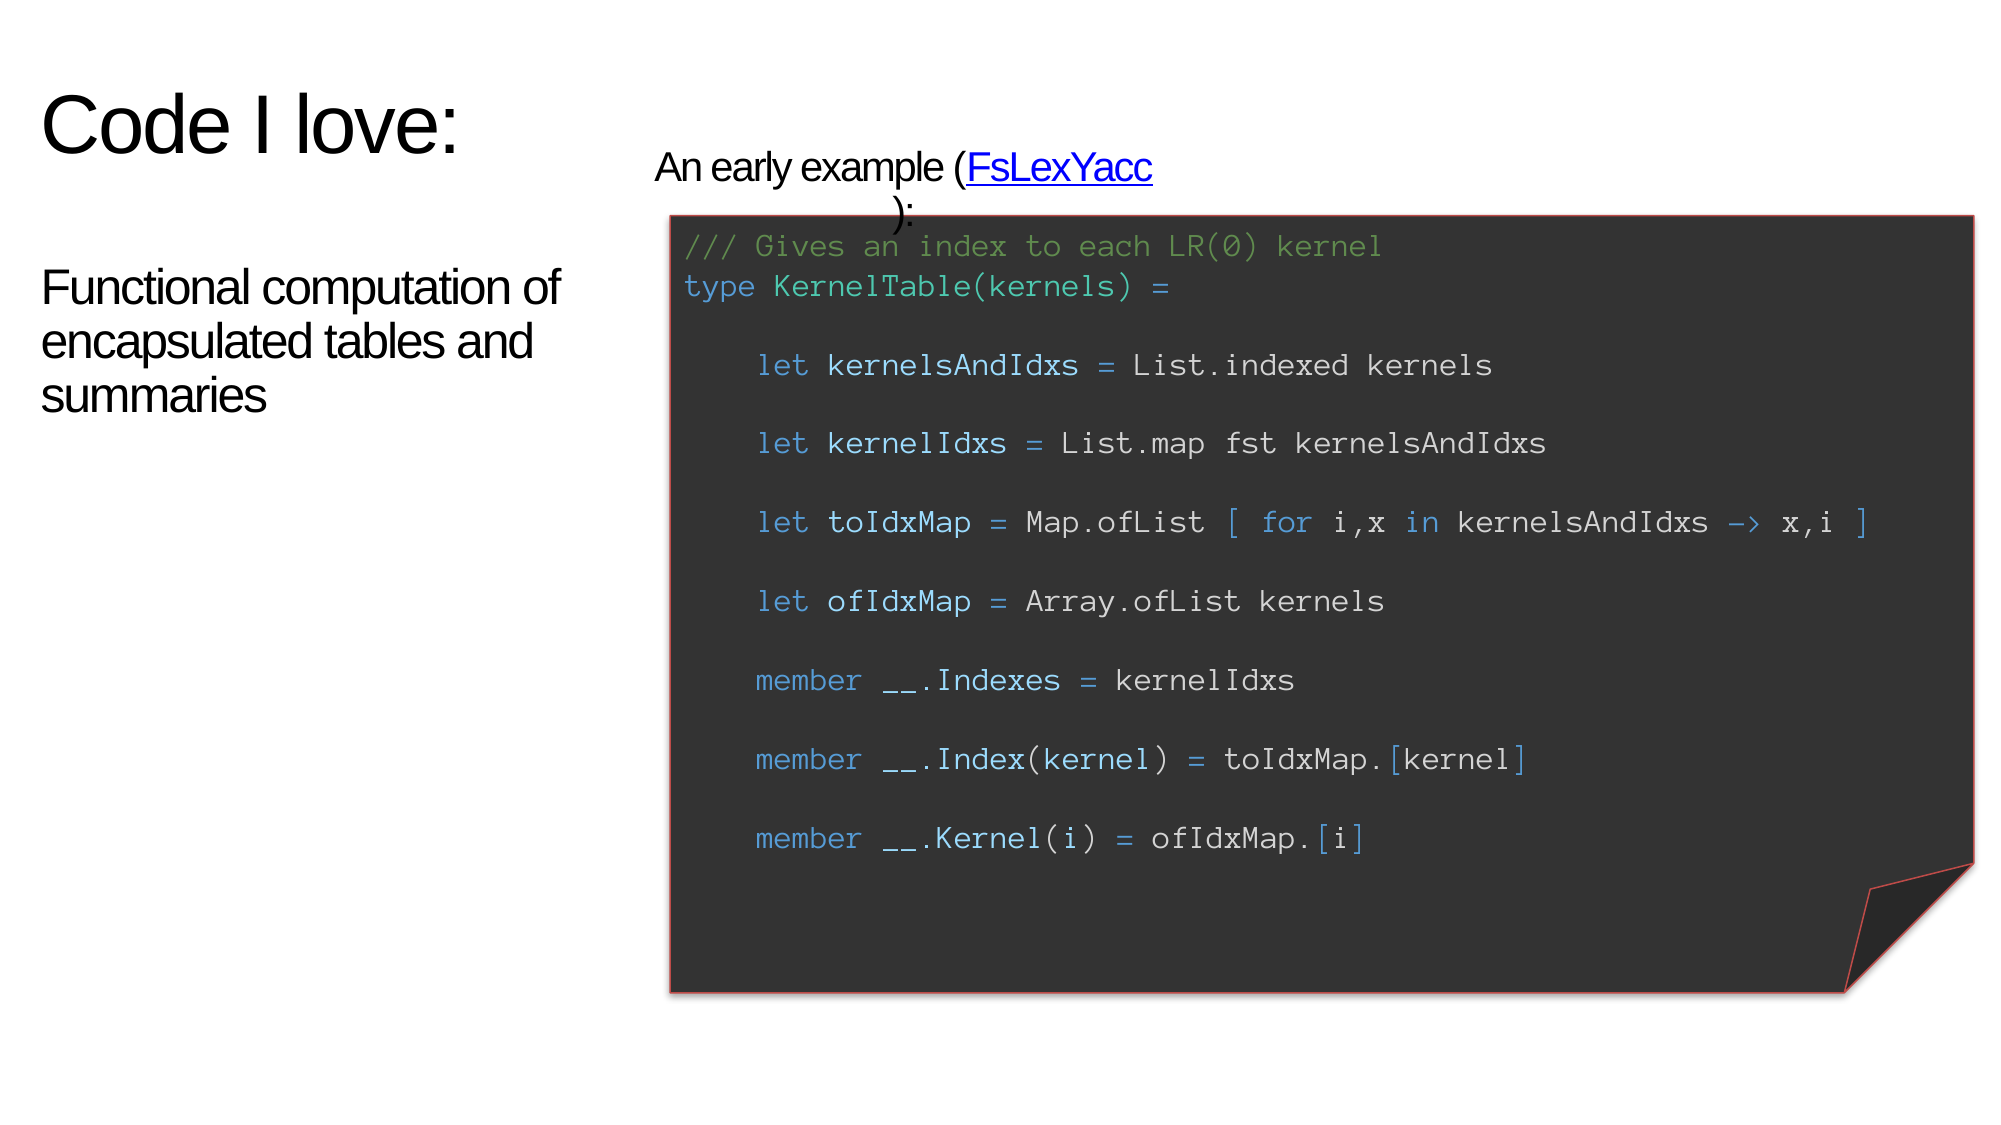

# Code I love: Functional computation of encapsulated tables and summaries
An early example (FsLexYacc):
/// Gives an index to each LR(0) kernel
type KernelTable(kernels) =

    let kernelsAndIdxs = List.indexed kernels

    let kernelIdxs = List.map fst kernelsAndIdxs

    let toIdxMap = Map.ofList [ for i,x in kernelsAndIdxs -> x,i ]

    let ofIdxMap = Array.ofList kernels

    member __.Indexes = kernelIdxs

    member __.Index(kernel) = toIdxMap.[kernel]

    member __.Kernel(i) = ofIdxMap.[i]